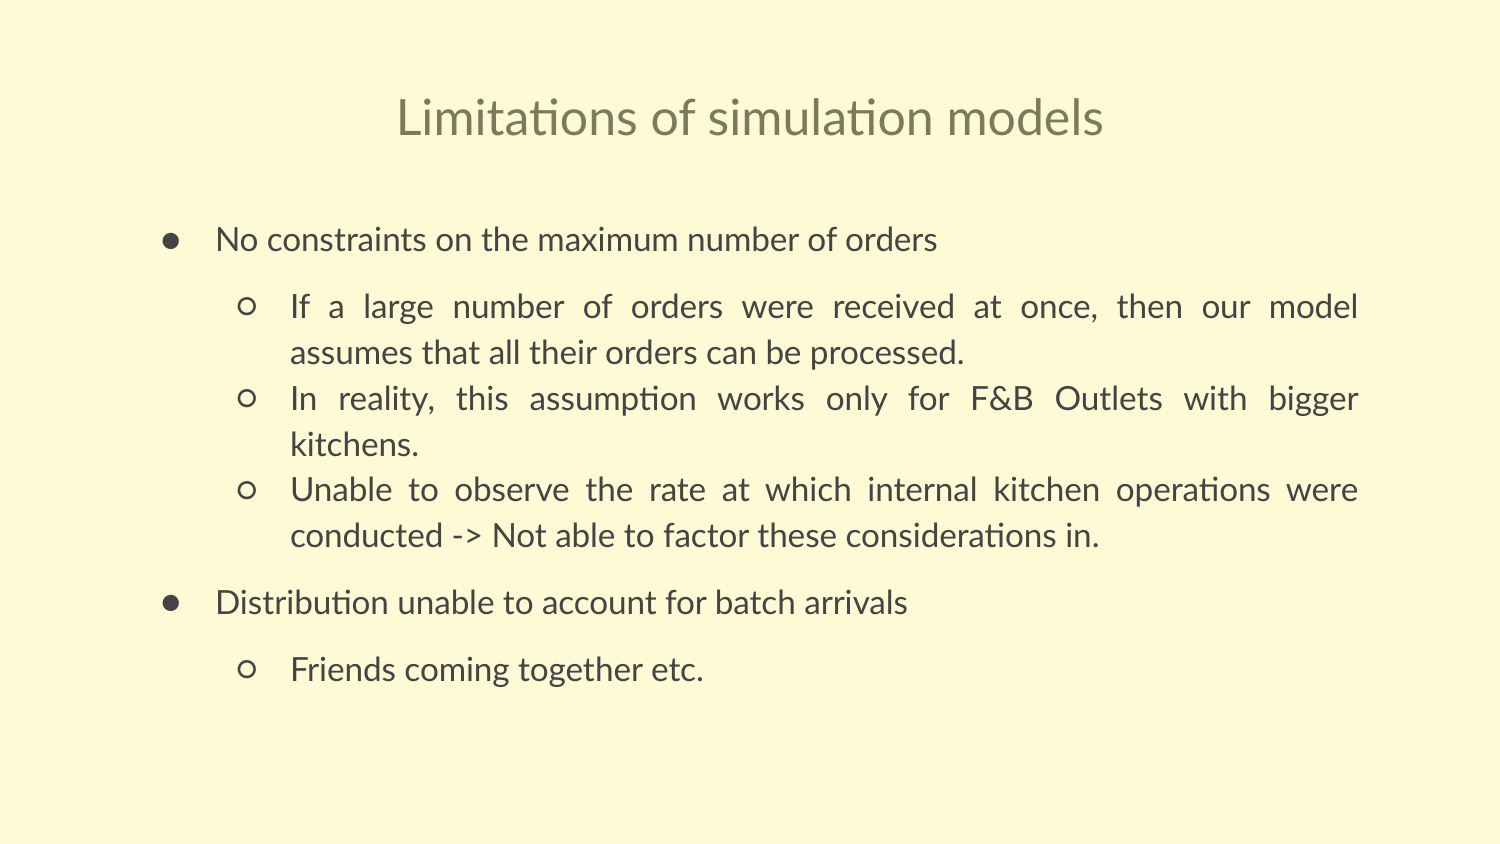

Limitations of simulation models
No constraints on the maximum number of orders
If a large number of orders were received at once, then our model assumes that all their orders can be processed.
In reality, this assumption works only for F&B Outlets with bigger kitchens.
Unable to observe the rate at which internal kitchen operations were conducted -> Not able to factor these considerations in.
Distribution unable to account for batch arrivals
Friends coming together etc.